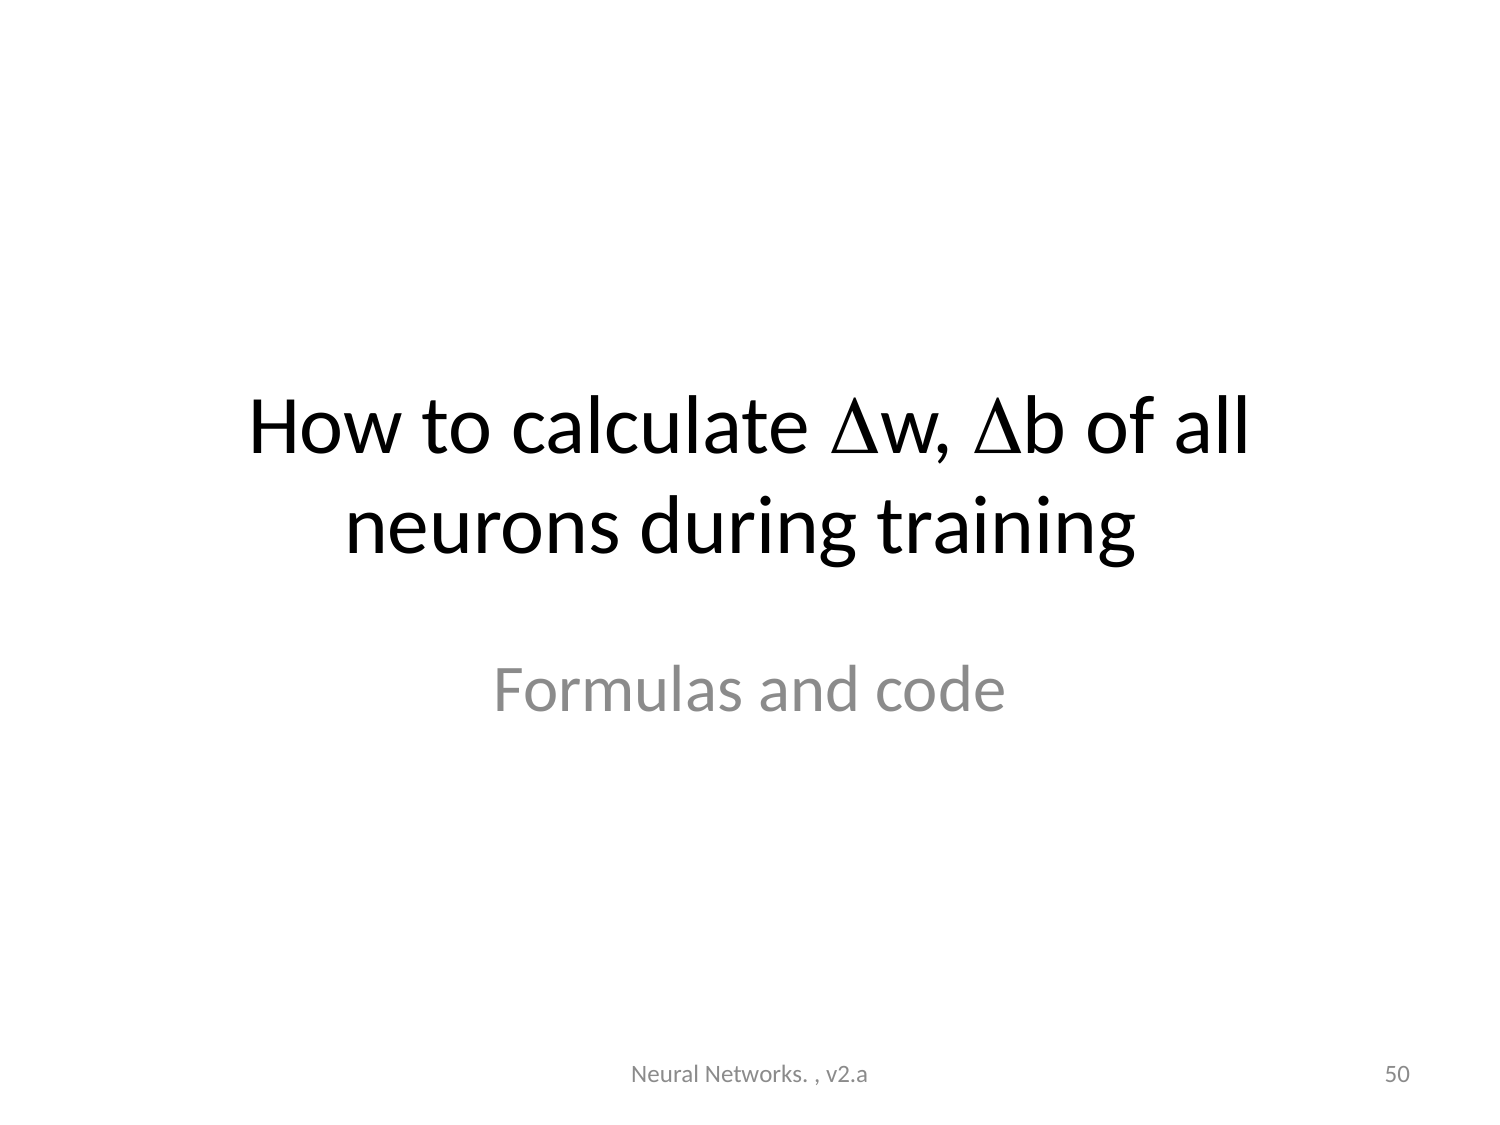

# How to calculate Δw, Δb of all neurons during training
Formulas and code
Neural Networks. , v2.a
50